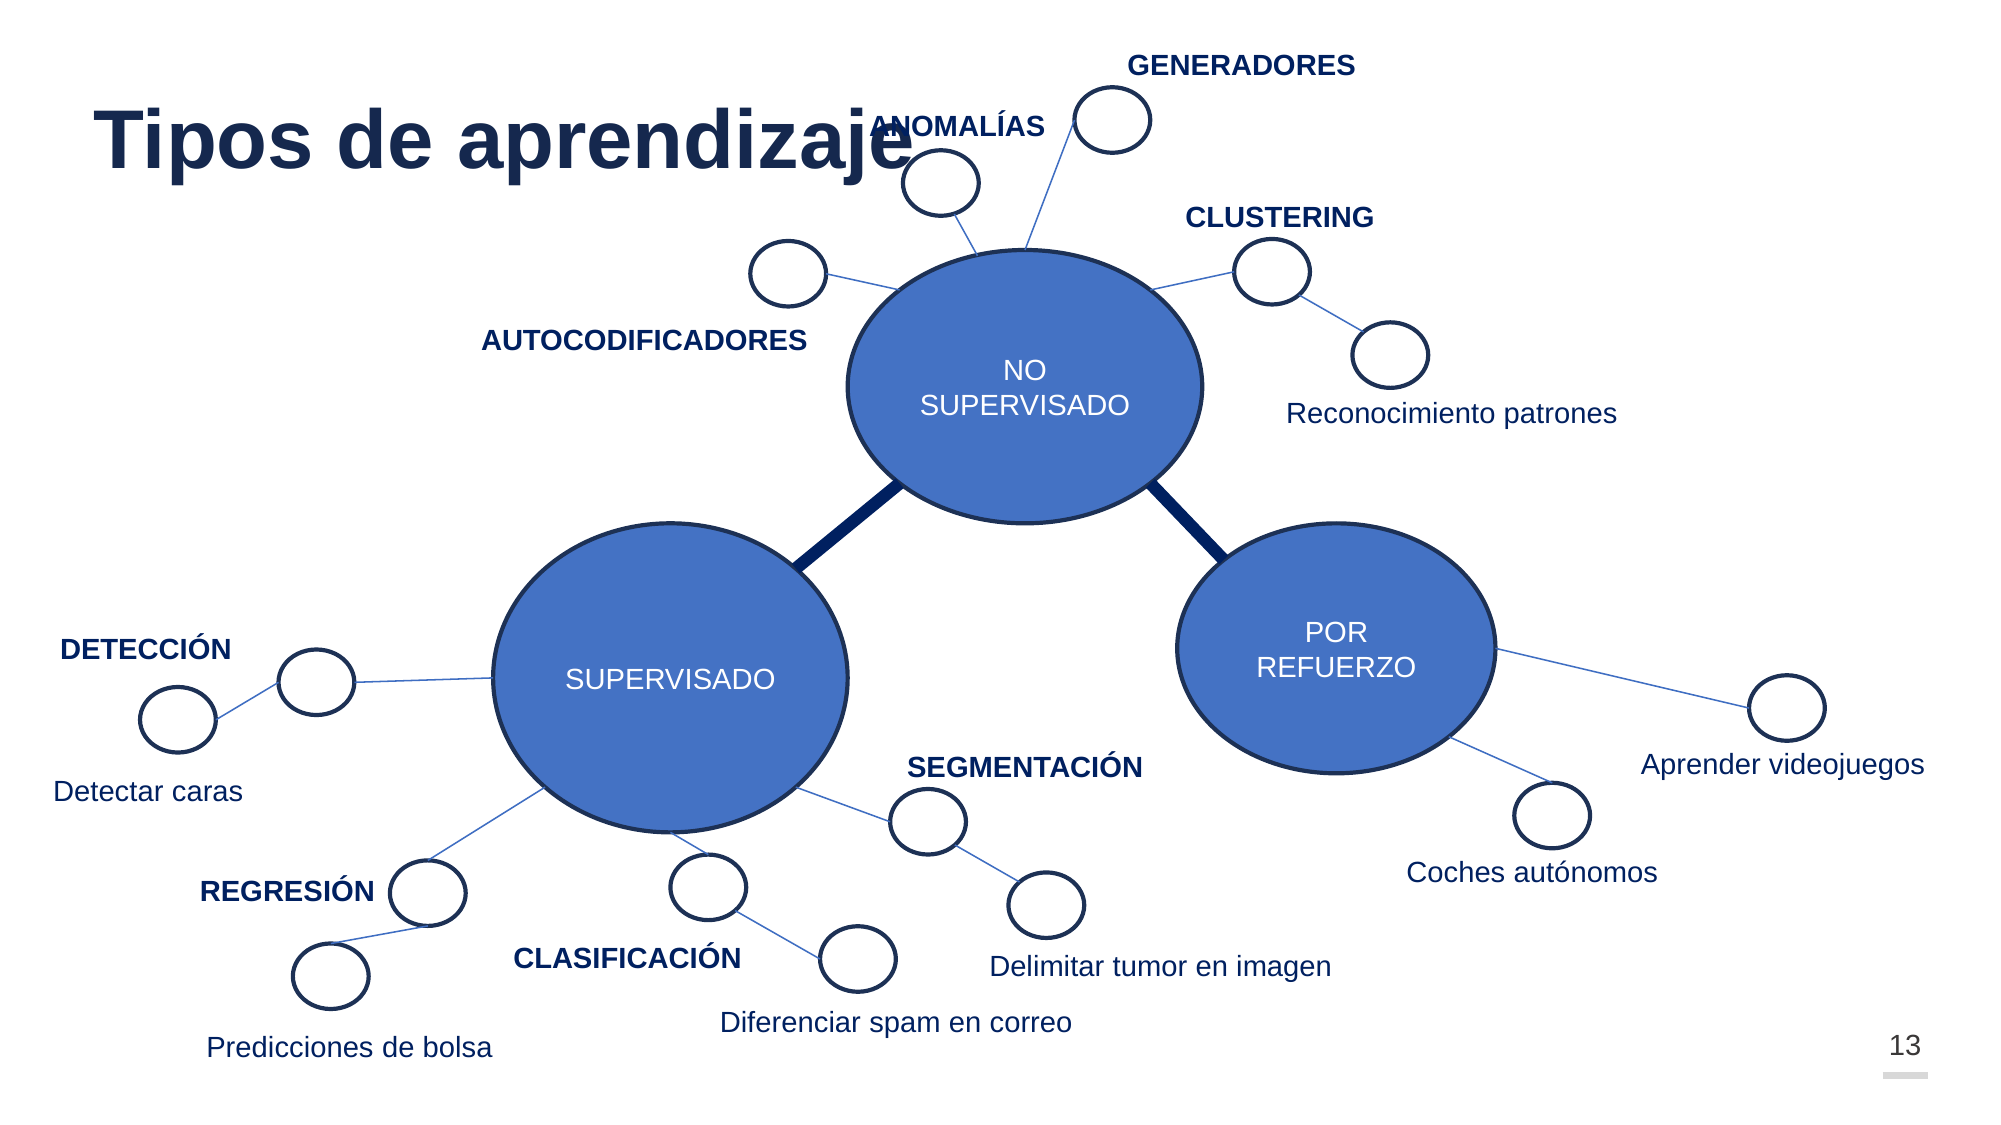

GENERADORES
# Tipos de aprendizaje

ANOMALÍAS

CLUSTERING

NO SUPERVISADO
AUTOCODIFICADORES

Reconocimiento patrones
POR REFUERZO
SUPERVISADO
DETECCIÓN

Aprender videojuegos
SEGMENTACIÓN
Detectar caras

Coches autónomos

REGRESIÓN

CLASIFICACIÓN
Delimitar tumor en imagen

Diferenciar spam en correo
13
Predicciones de bolsa